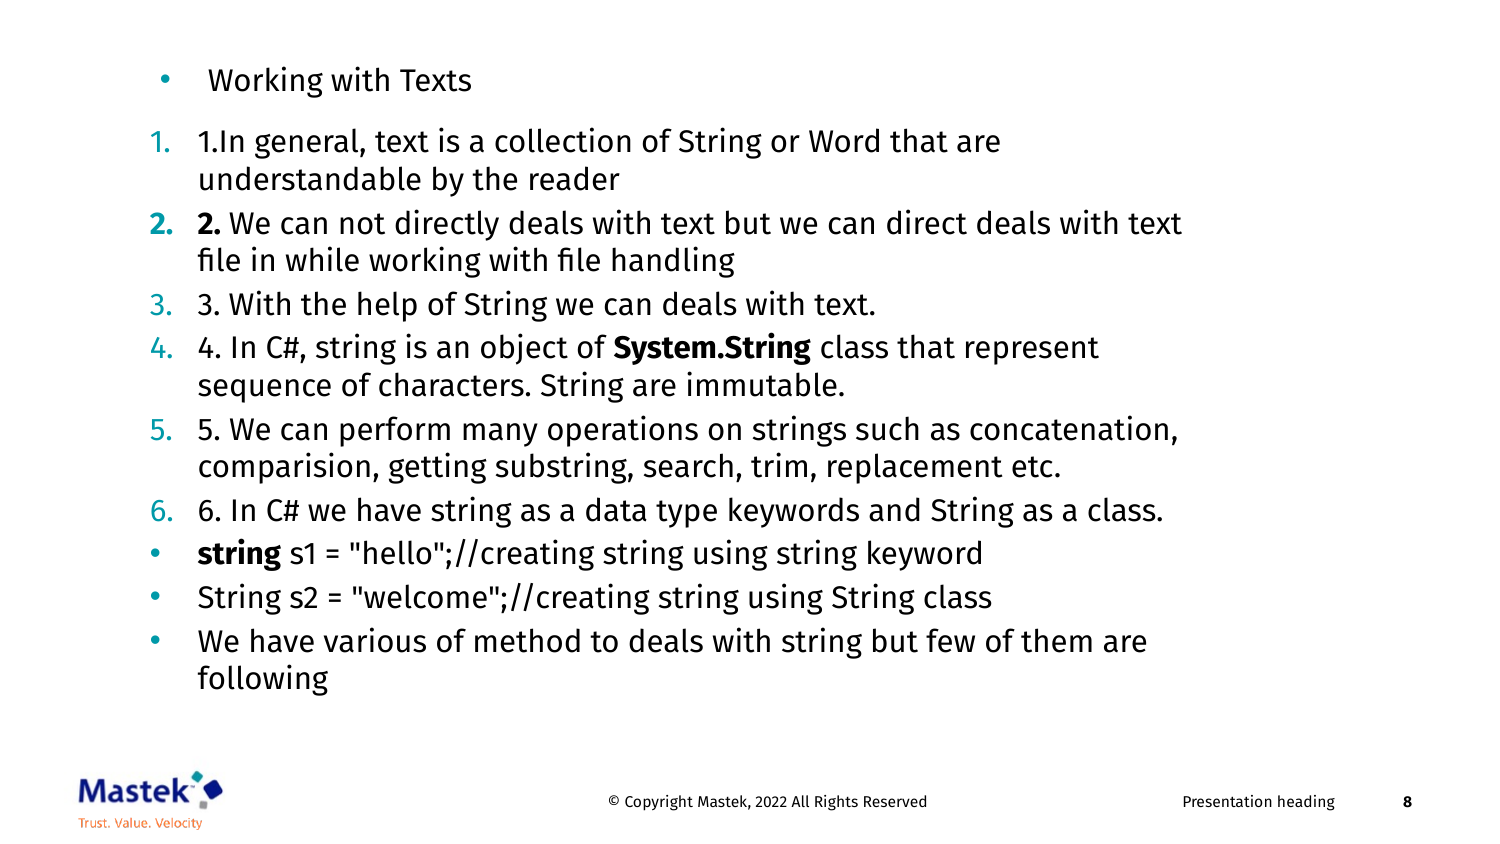

Working with Texts
1.In general, text is a collection of String or Word that are understandable by the reader
2. We can not directly deals with text but we can direct deals with text file in while working with file handling
3. With the help of String we can deals with text.
4. In C#, string is an object of System.String class that represent sequence of characters. String are immutable.
5. We can perform many operations on strings such as concatenation, comparision, getting substring, search, trim, replacement etc.
6. In C# we have string as a data type keywords and String as a class.
string s1 = "hello";//creating string using string keyword
String s2 = "welcome";//creating string using String class
We have various of method to deals with string but few of them are following